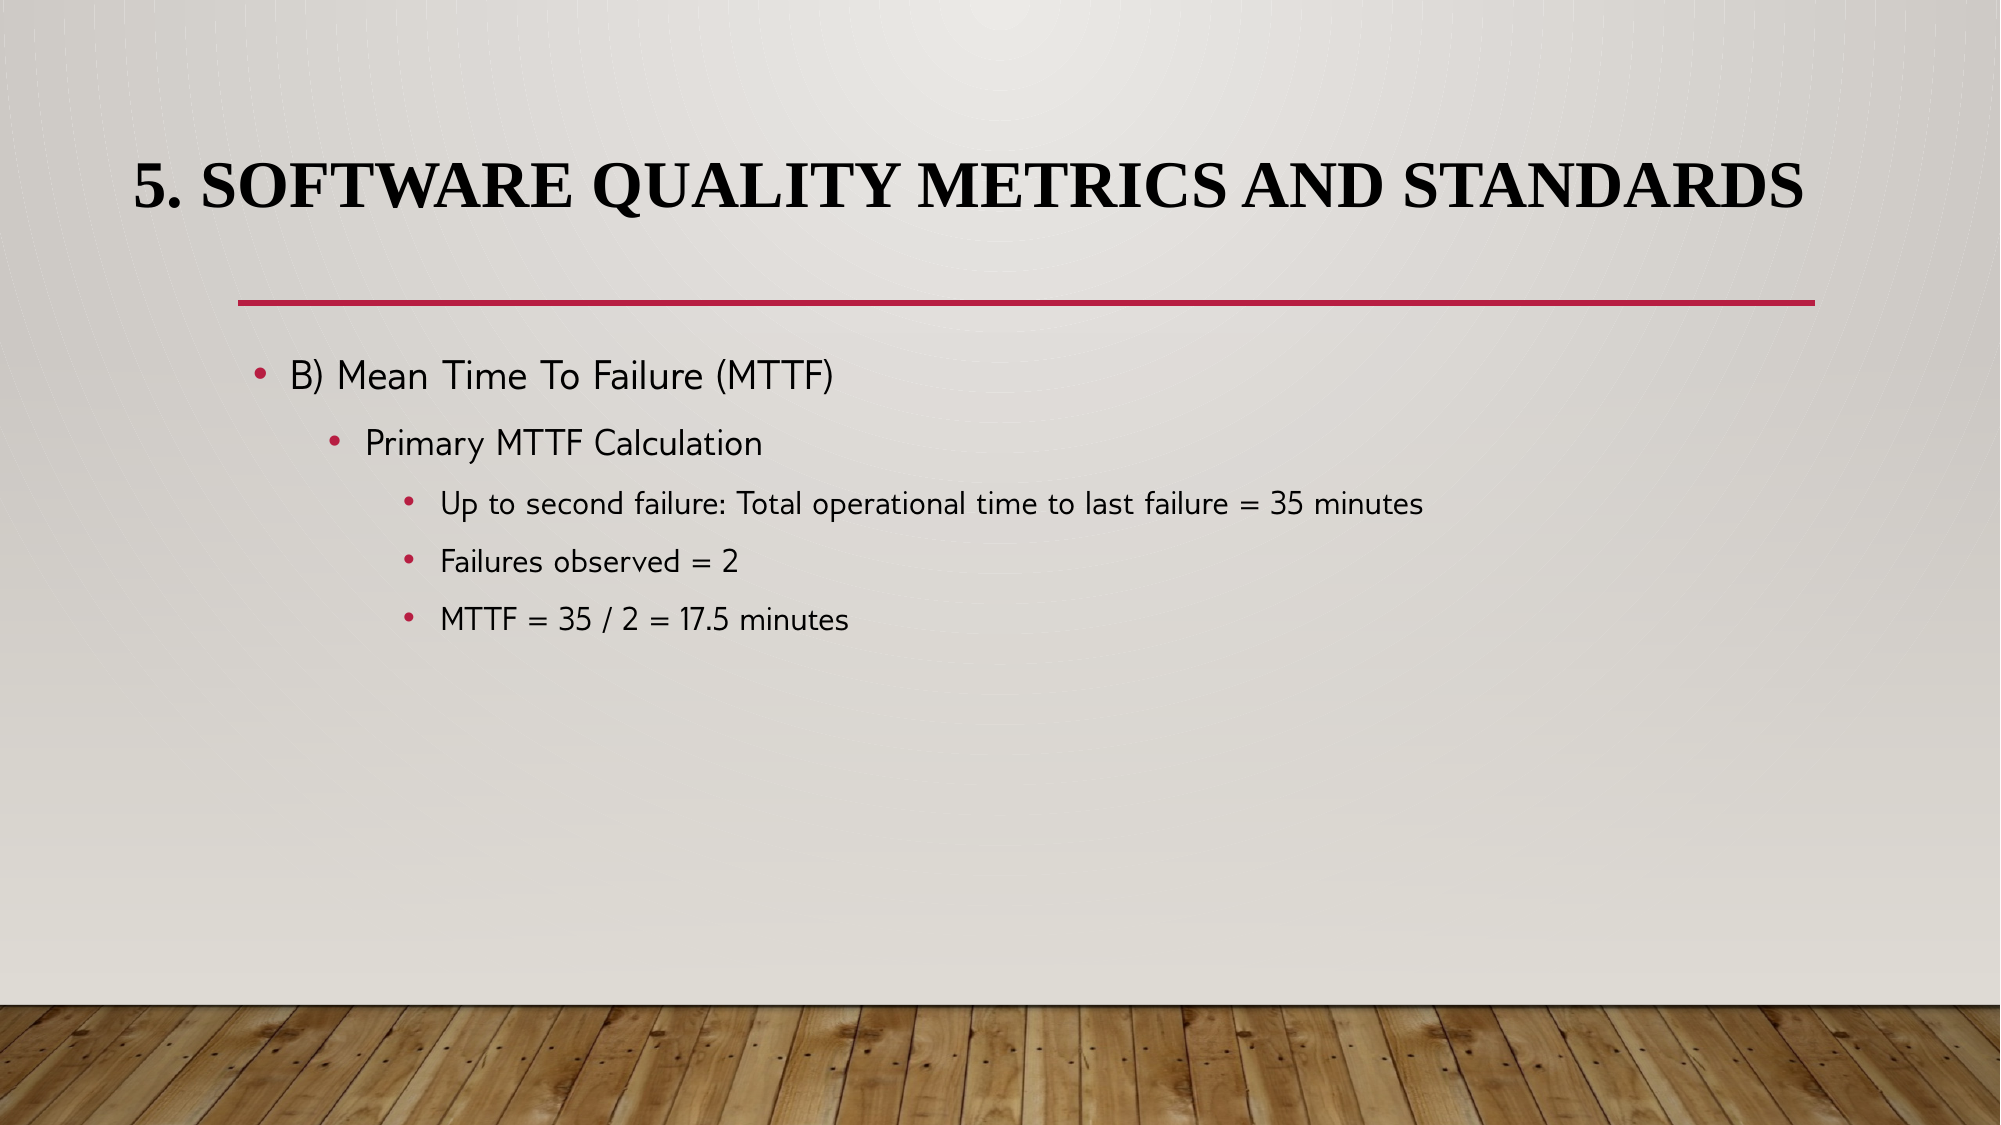

# 5. Software Quality Metrics and Standards
B) Mean Time To Failure (MTTF)
Primary MTTF Calculation
Up to second failure: Total operational time to last failure = 35 minutes
Failures observed = 2
MTTF = 35 / 2 = 17.5 minutes